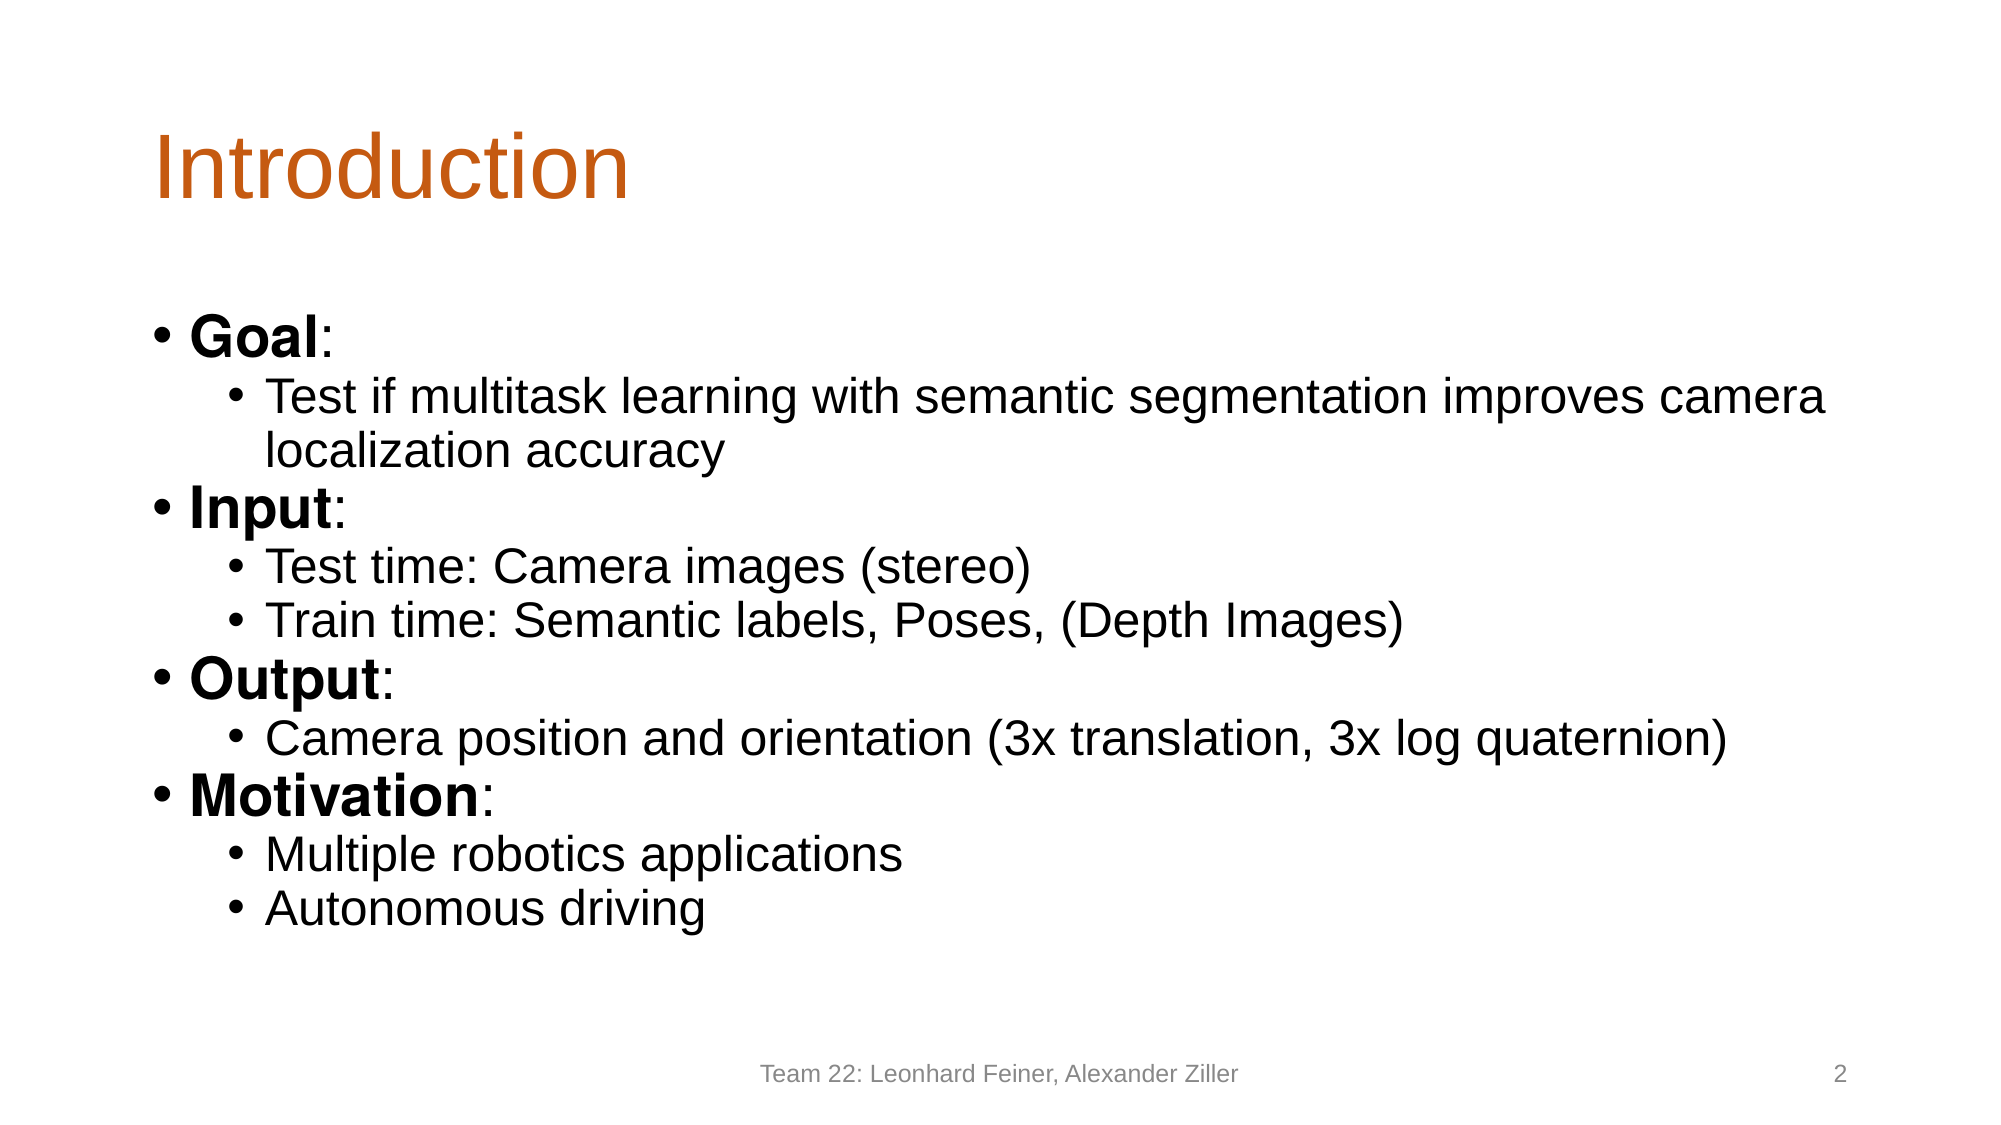

# Introduction
Goal:
Test if multitask learning with semantic segmentation improves camera localization accuracy
Input:
Test time: Camera images (stereo)
Train time: Semantic labels, Poses, (Depth Images)
Output:
Camera position and orientation (3x translation, 3x log quaternion)
Motivation:
Multiple robotics applications
Autonomous driving
Team 22: Leonhard Feiner, Alexander Ziller
2